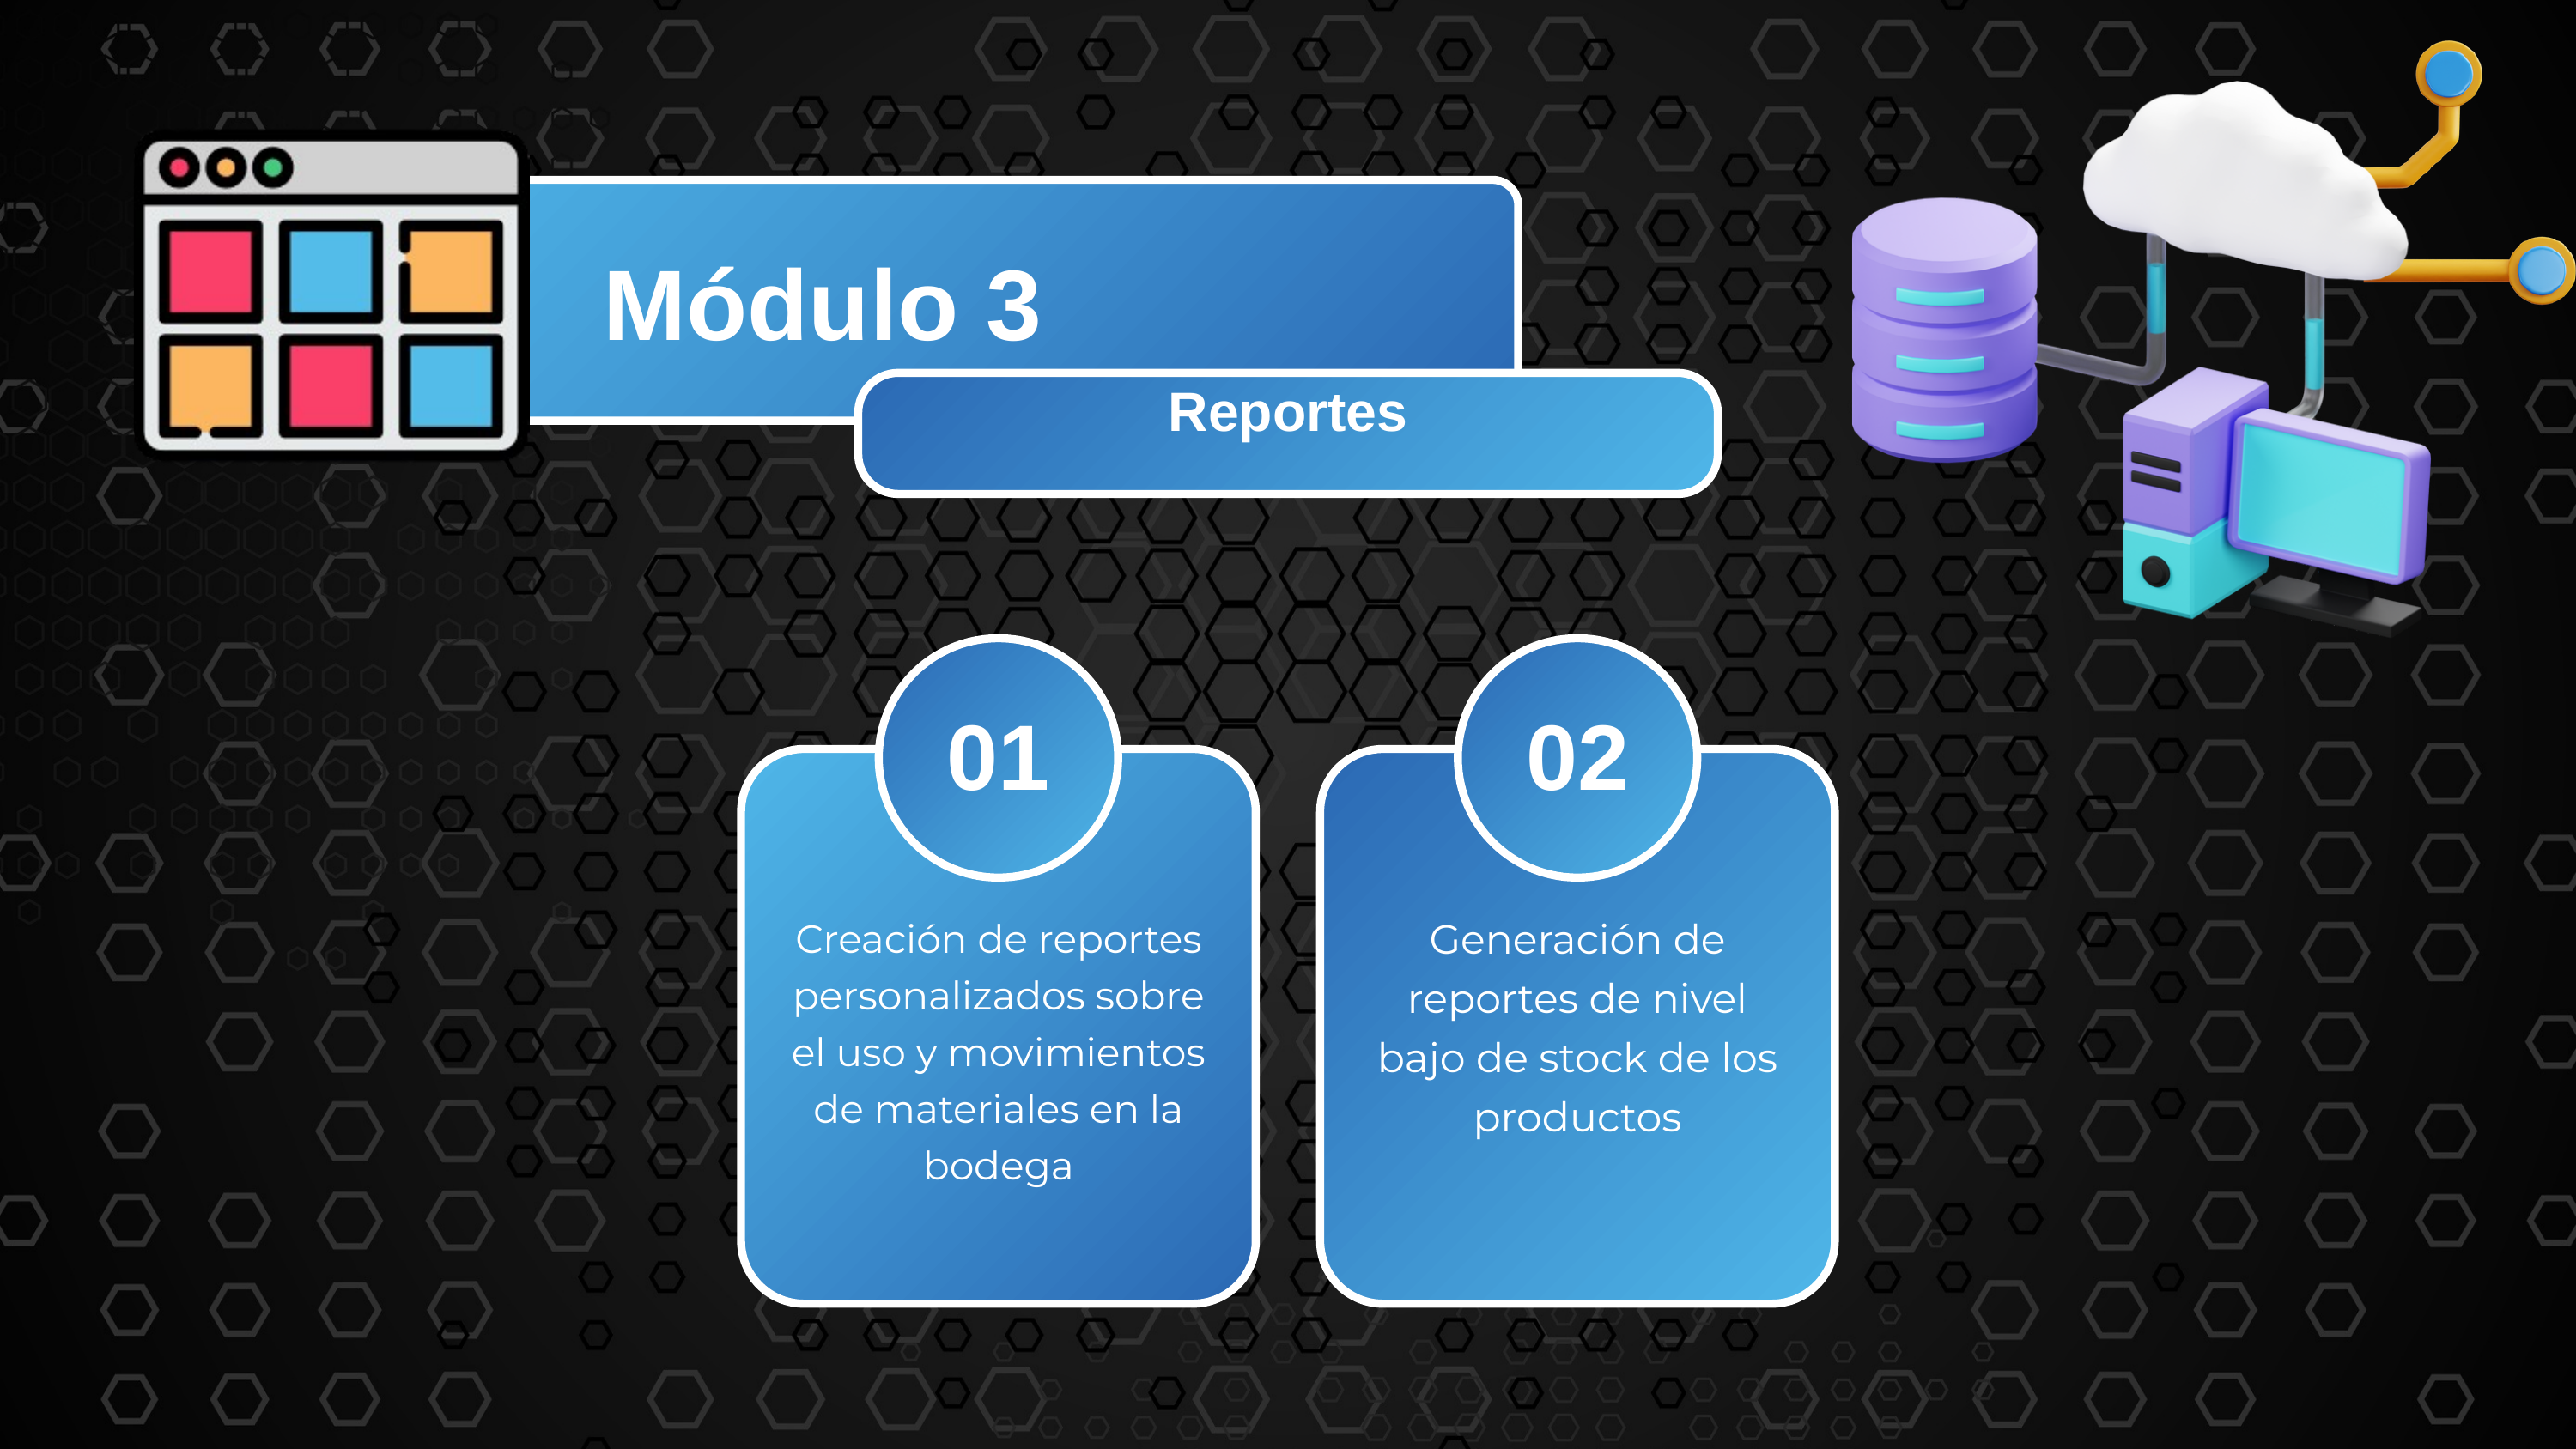

Módulo 3

Reportes

01

02

Generación de reportes de nivel bajo de stock de los productos
Creación de reportes personalizados sobre el uso y movimientos de materiales en la bodega